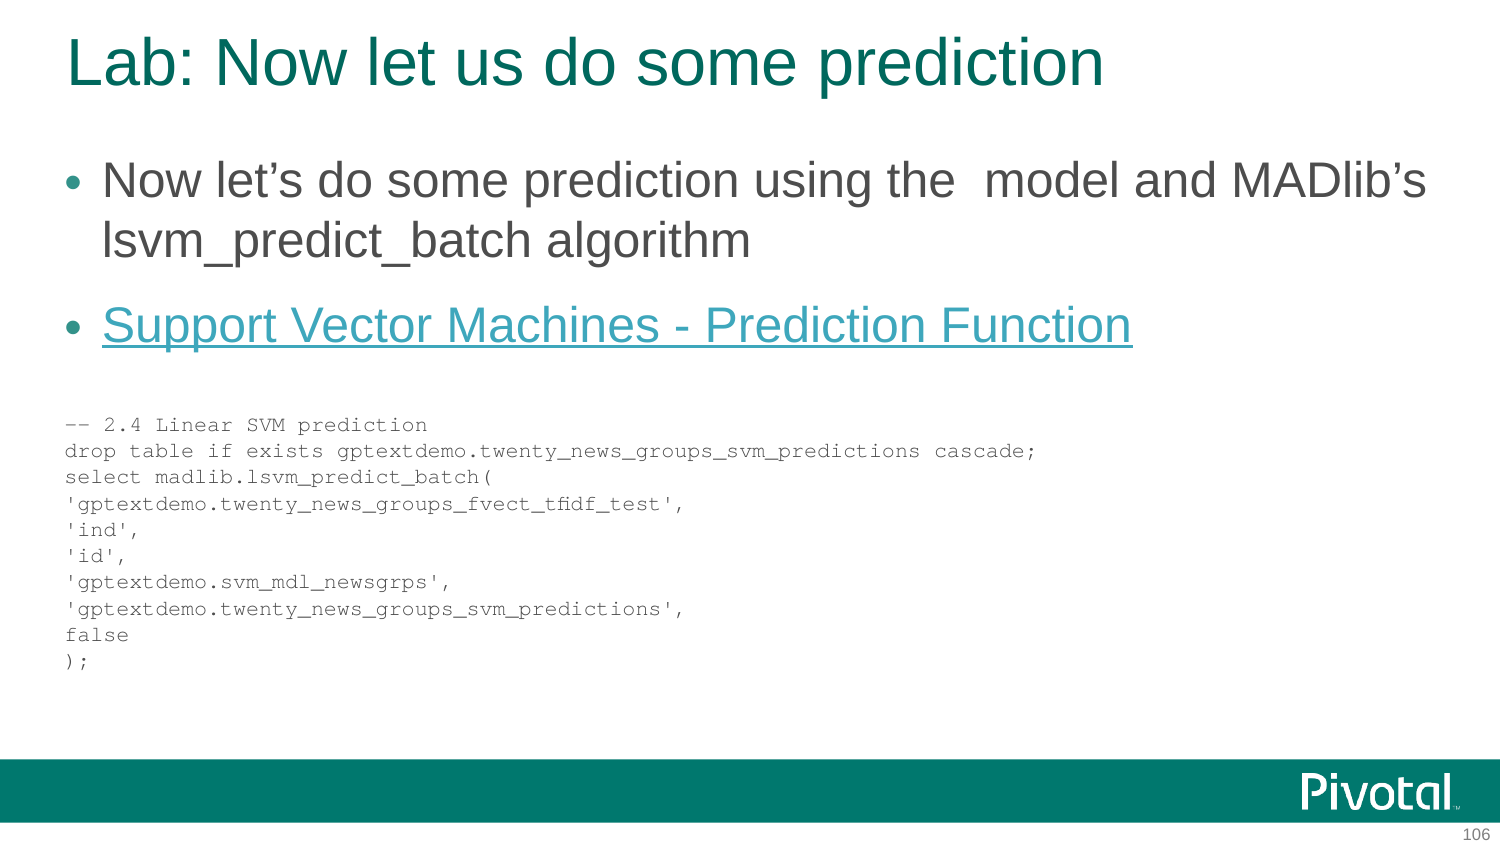

# Lab: Now let us do some prediction
Now let’s do some prediction using the  model and MADlib’s lsvm_predict_batch algorithm
Support Vector Machines - Prediction Function

-- 2.4 Linear SVM prediction
drop table if exists gptextdemo.twenty_news_groups_svm_predictions cascade;
select madlib.lsvm_predict_batch(
'gptextdemo.twenty_news_groups_fvect_tfidf_test',
'ind',
'id',
'gptextdemo.svm_mdl_newsgrps',
'gptextdemo.twenty_news_groups_svm_predictions',
false
);